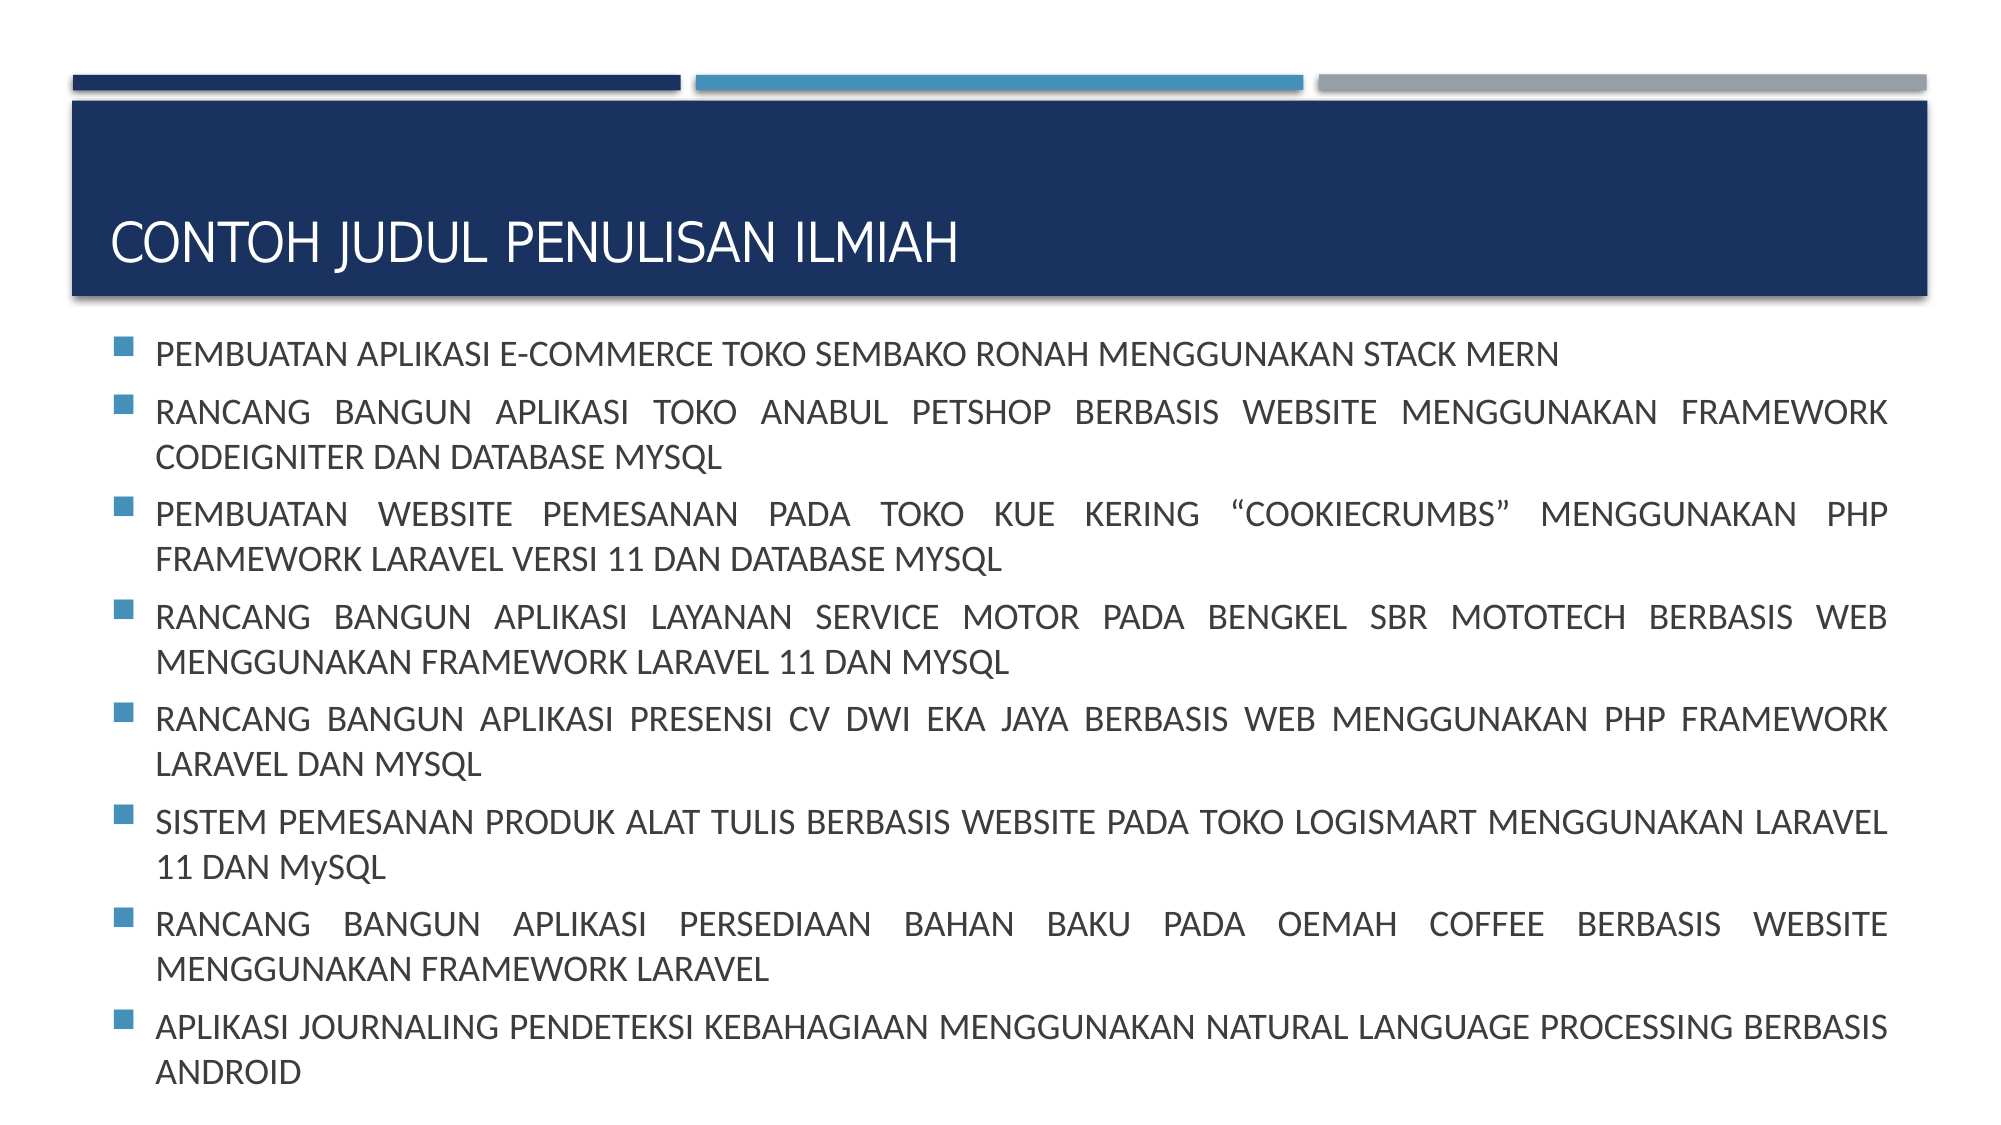

# Contoh JUDUL penulisan ilmiah
PEMBUATAN APLIKASI E-COMMERCE TOKO SEMBAKO RONAH MENGGUNAKAN STACK MERN
RANCANG BANGUN APLIKASI TOKO ANABUL PETSHOP BERBASIS WEBSITE MENGGUNAKAN FRAMEWORK CODEIGNITER DAN DATABASE MYSQL
PEMBUATAN WEBSITE PEMESANAN PADA TOKO KUE KERING “COOKIECRUMBS” MENGGUNAKAN PHP FRAMEWORK LARAVEL VERSI 11 DAN DATABASE MYSQL
RANCANG BANGUN APLIKASI LAYANAN SERVICE MOTOR PADA BENGKEL SBR MOTOTECH BERBASIS WEB MENGGUNAKAN FRAMEWORK LARAVEL 11 DAN MYSQL
RANCANG BANGUN APLIKASI PRESENSI CV DWI EKA JAYA BERBASIS WEB MENGGUNAKAN PHP FRAMEWORK LARAVEL DAN MYSQL
SISTEM PEMESANAN PRODUK ALAT TULIS BERBASIS WEBSITE PADA TOKO LOGISMART MENGGUNAKAN LARAVEL 11 DAN MySQL
RANCANG BANGUN APLIKASI PERSEDIAAN BAHAN BAKU PADA OEMAH COFFEE BERBASIS WEBSITE MENGGUNAKAN FRAMEWORK LARAVEL
APLIKASI JOURNALING PENDETEKSI KEBAHAGIAAN MENGGUNAKAN NATURAL LANGUAGE PROCESSING BERBASIS ANDROID